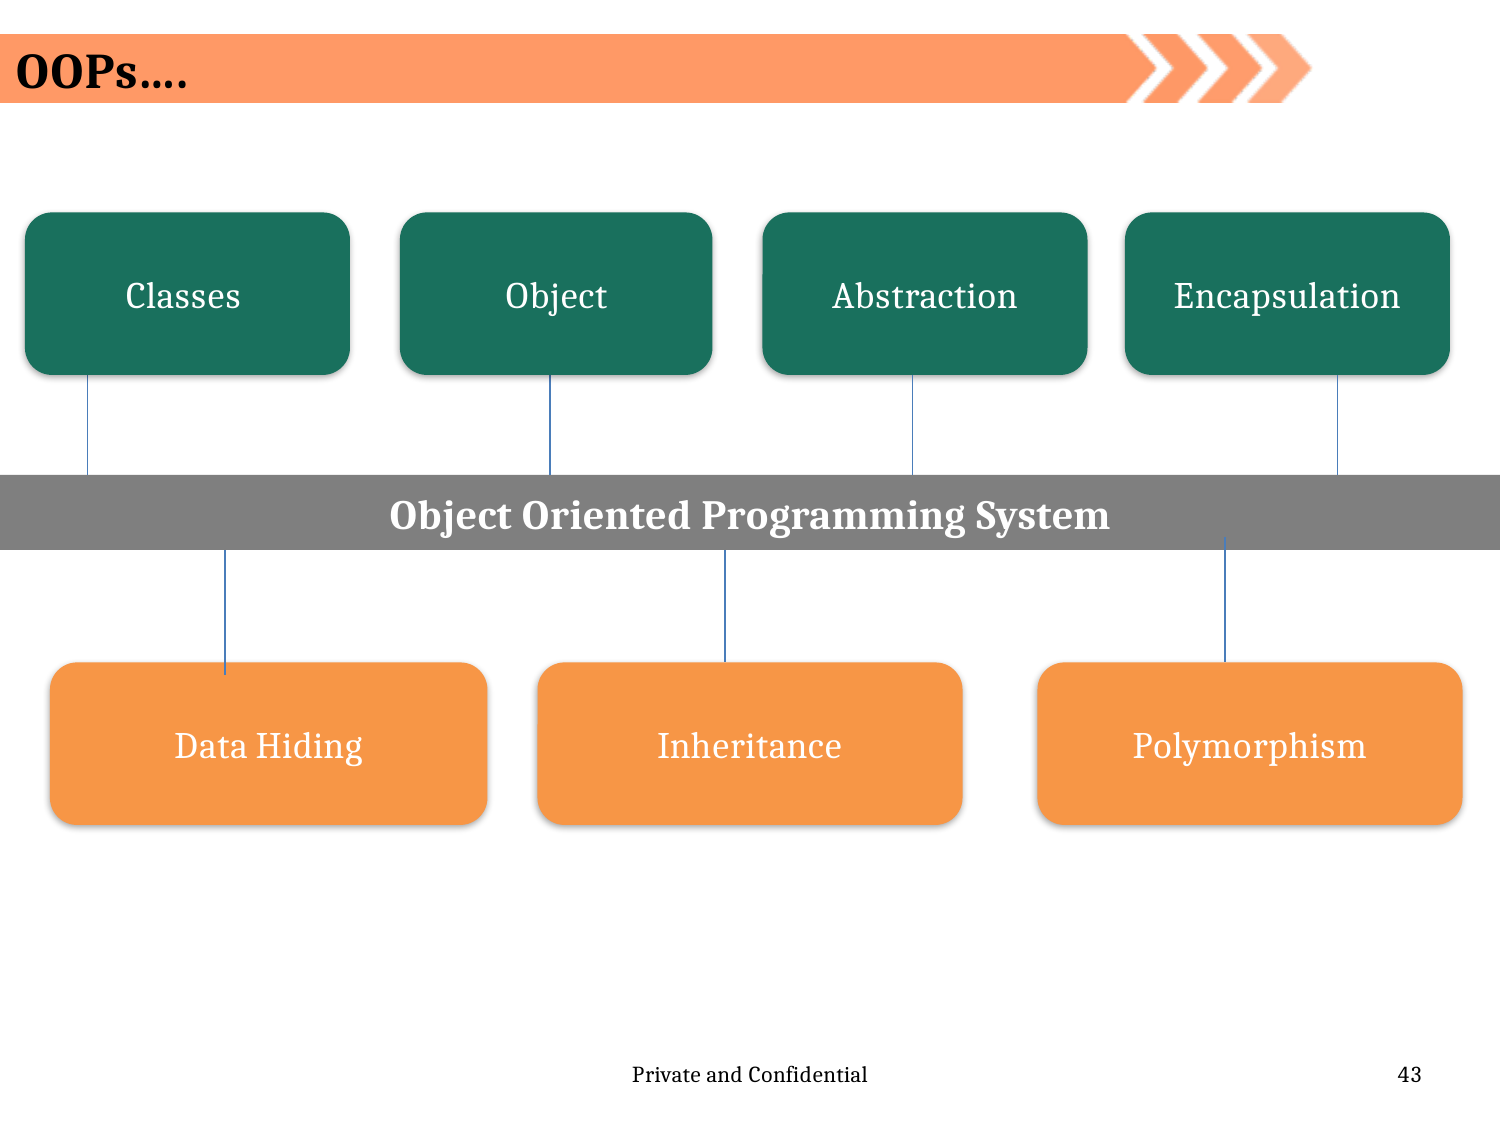

# OOPs….
Classes
Object

Abstraction

Encapsulation
Object Oriented Programming System
Data Hiding
Inheritance
Polymorphism